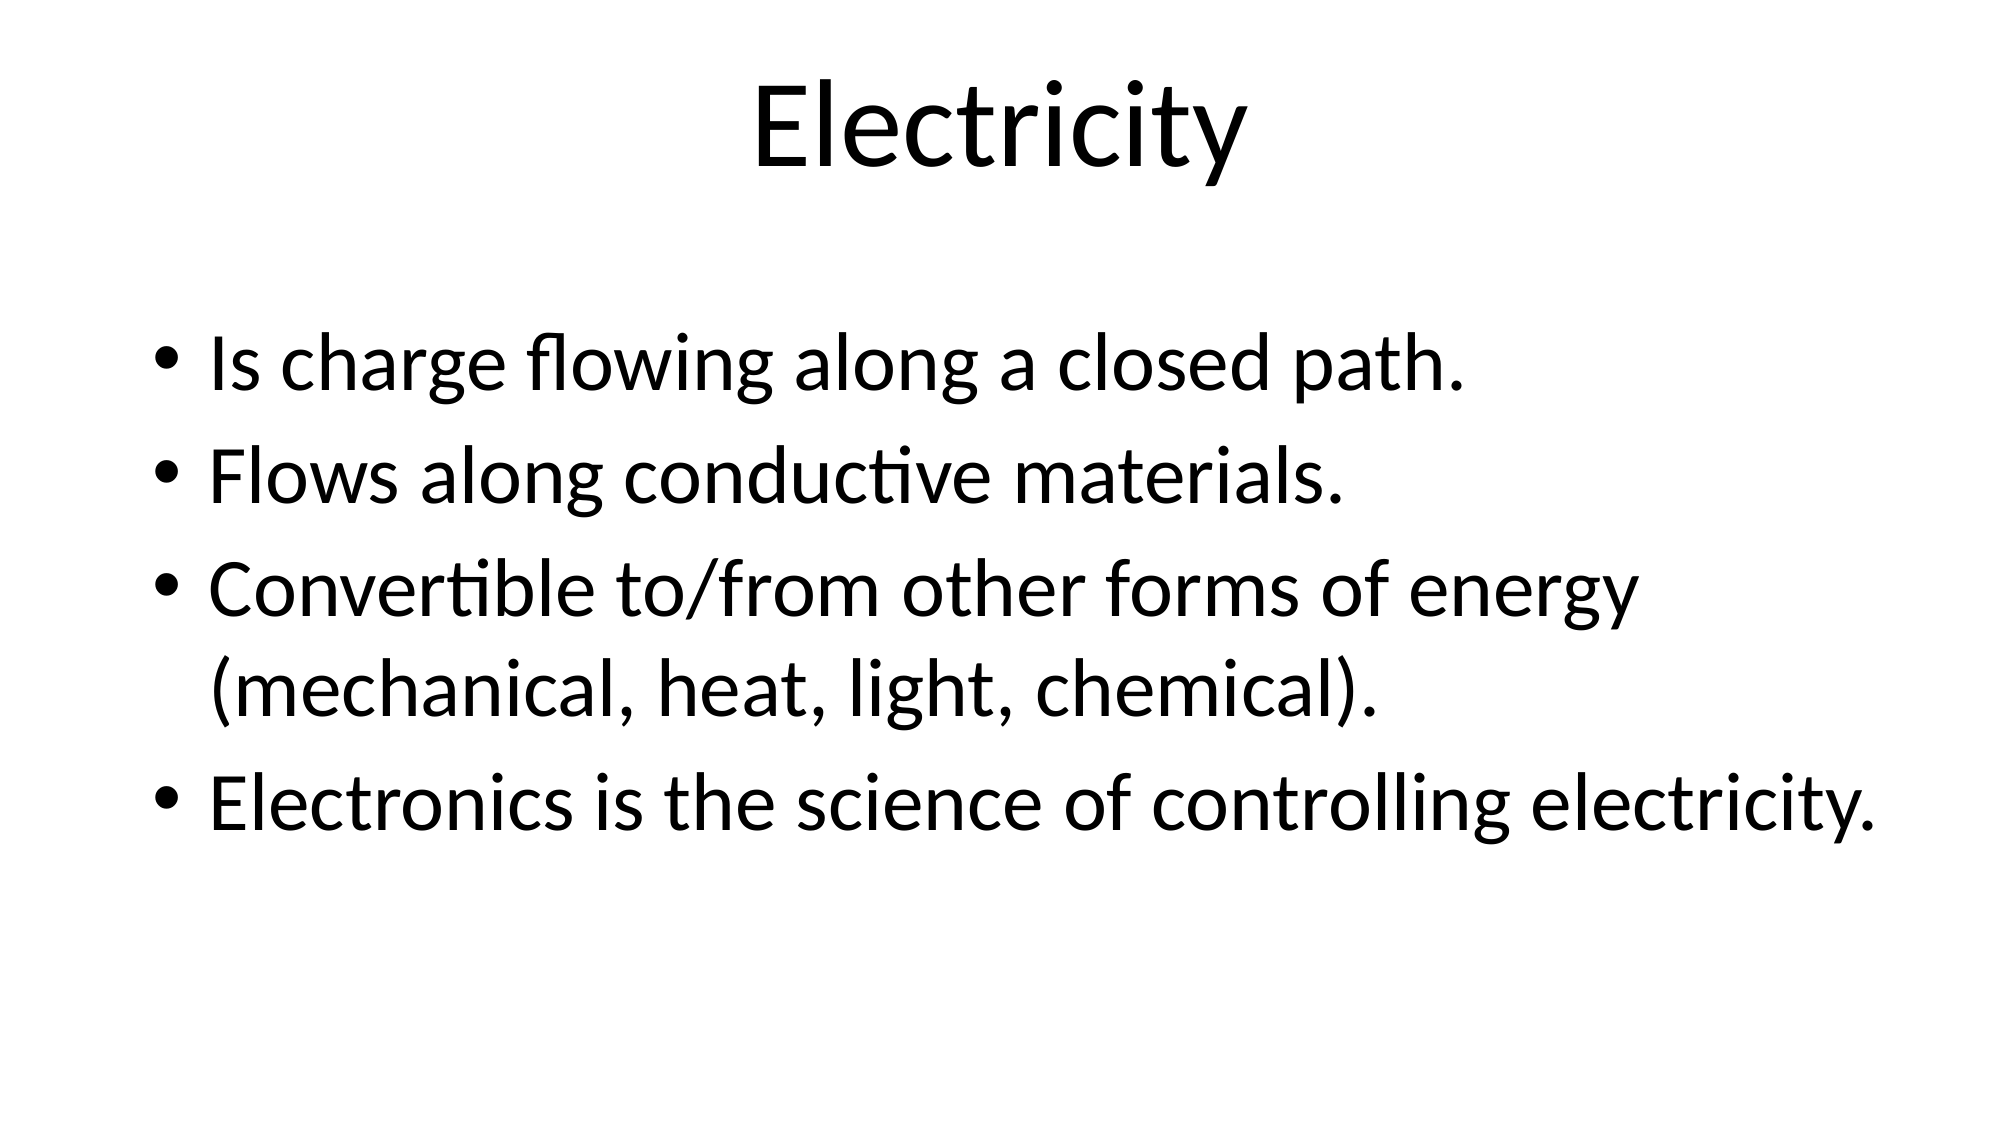

# Electricity
Is charge flowing along a closed path.
Flows along conductive materials.
Convertible to/from other forms of energy (mechanical, heat, light, chemical).
Electronics is the science of controlling electricity.